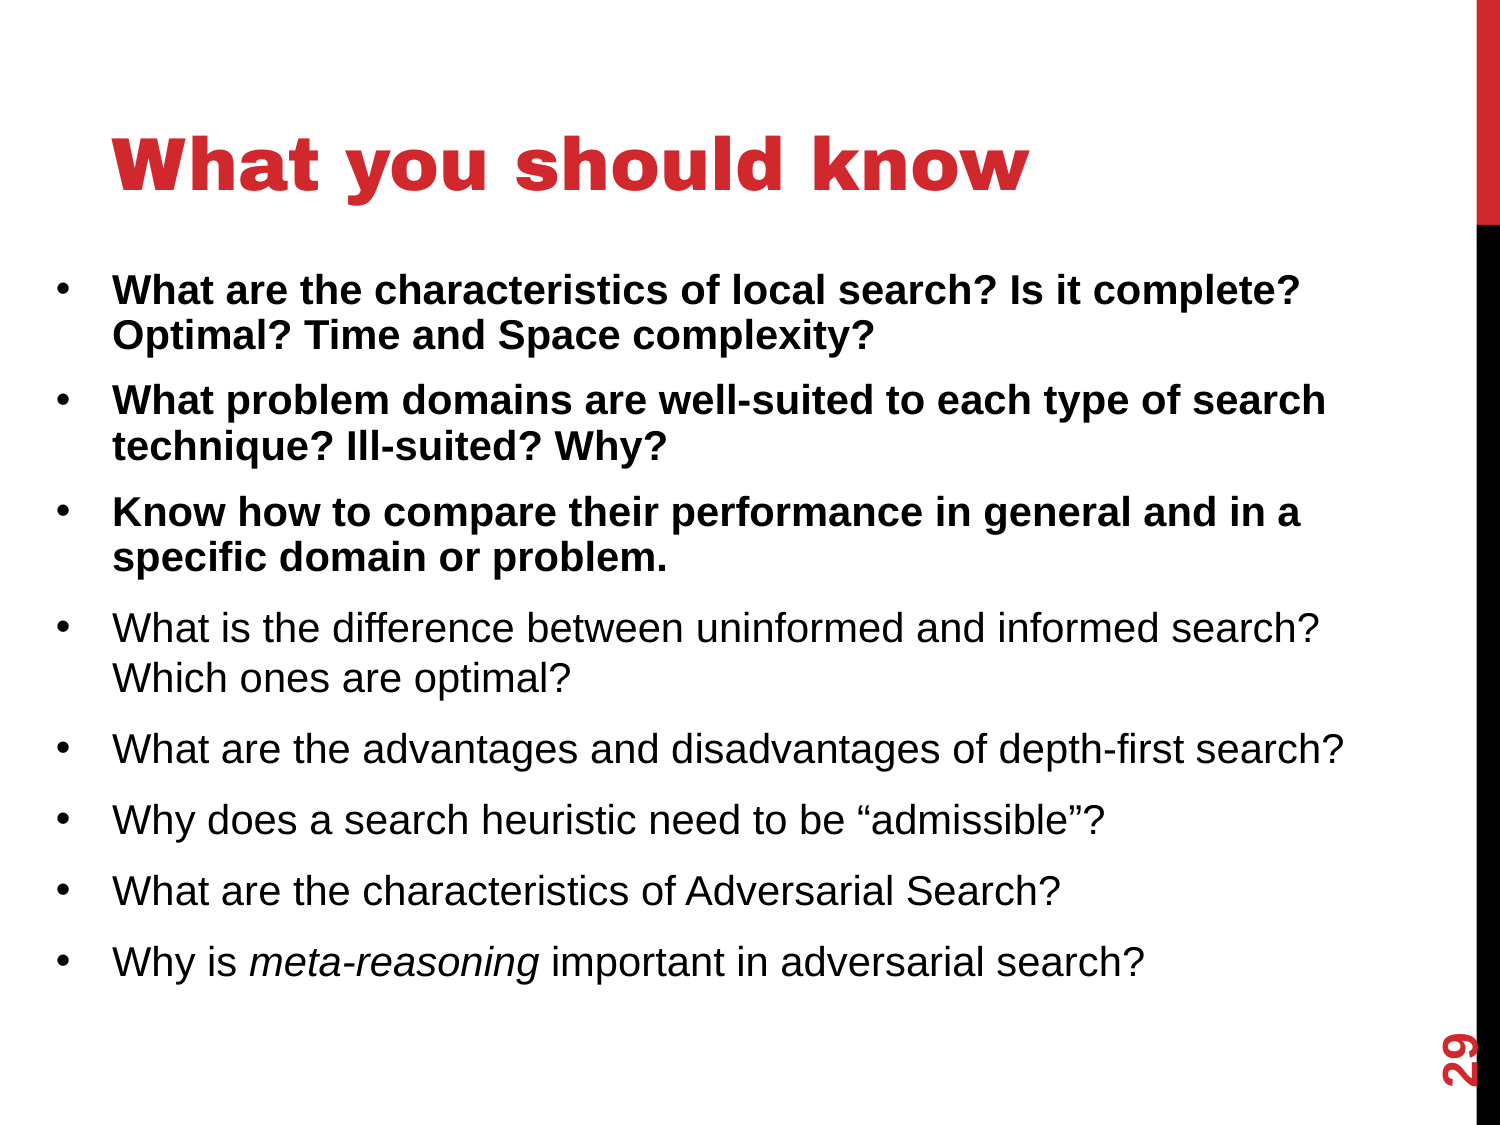

# What you should know
What are the characteristics of local search? Is it complete? Optimal? Time and Space complexity?
What problem domains are well-suited to each type of search technique? Ill-suited? Why?
Know how to compare their performance in general and in a specific domain or problem.
What is the difference between uninformed and informed search? Which ones are optimal?
What are the advantages and disadvantages of depth-first search?
Why does a search heuristic need to be “admissible”?
What are the characteristics of Adversarial Search?
Why is meta-reasoning important in adversarial search?

29